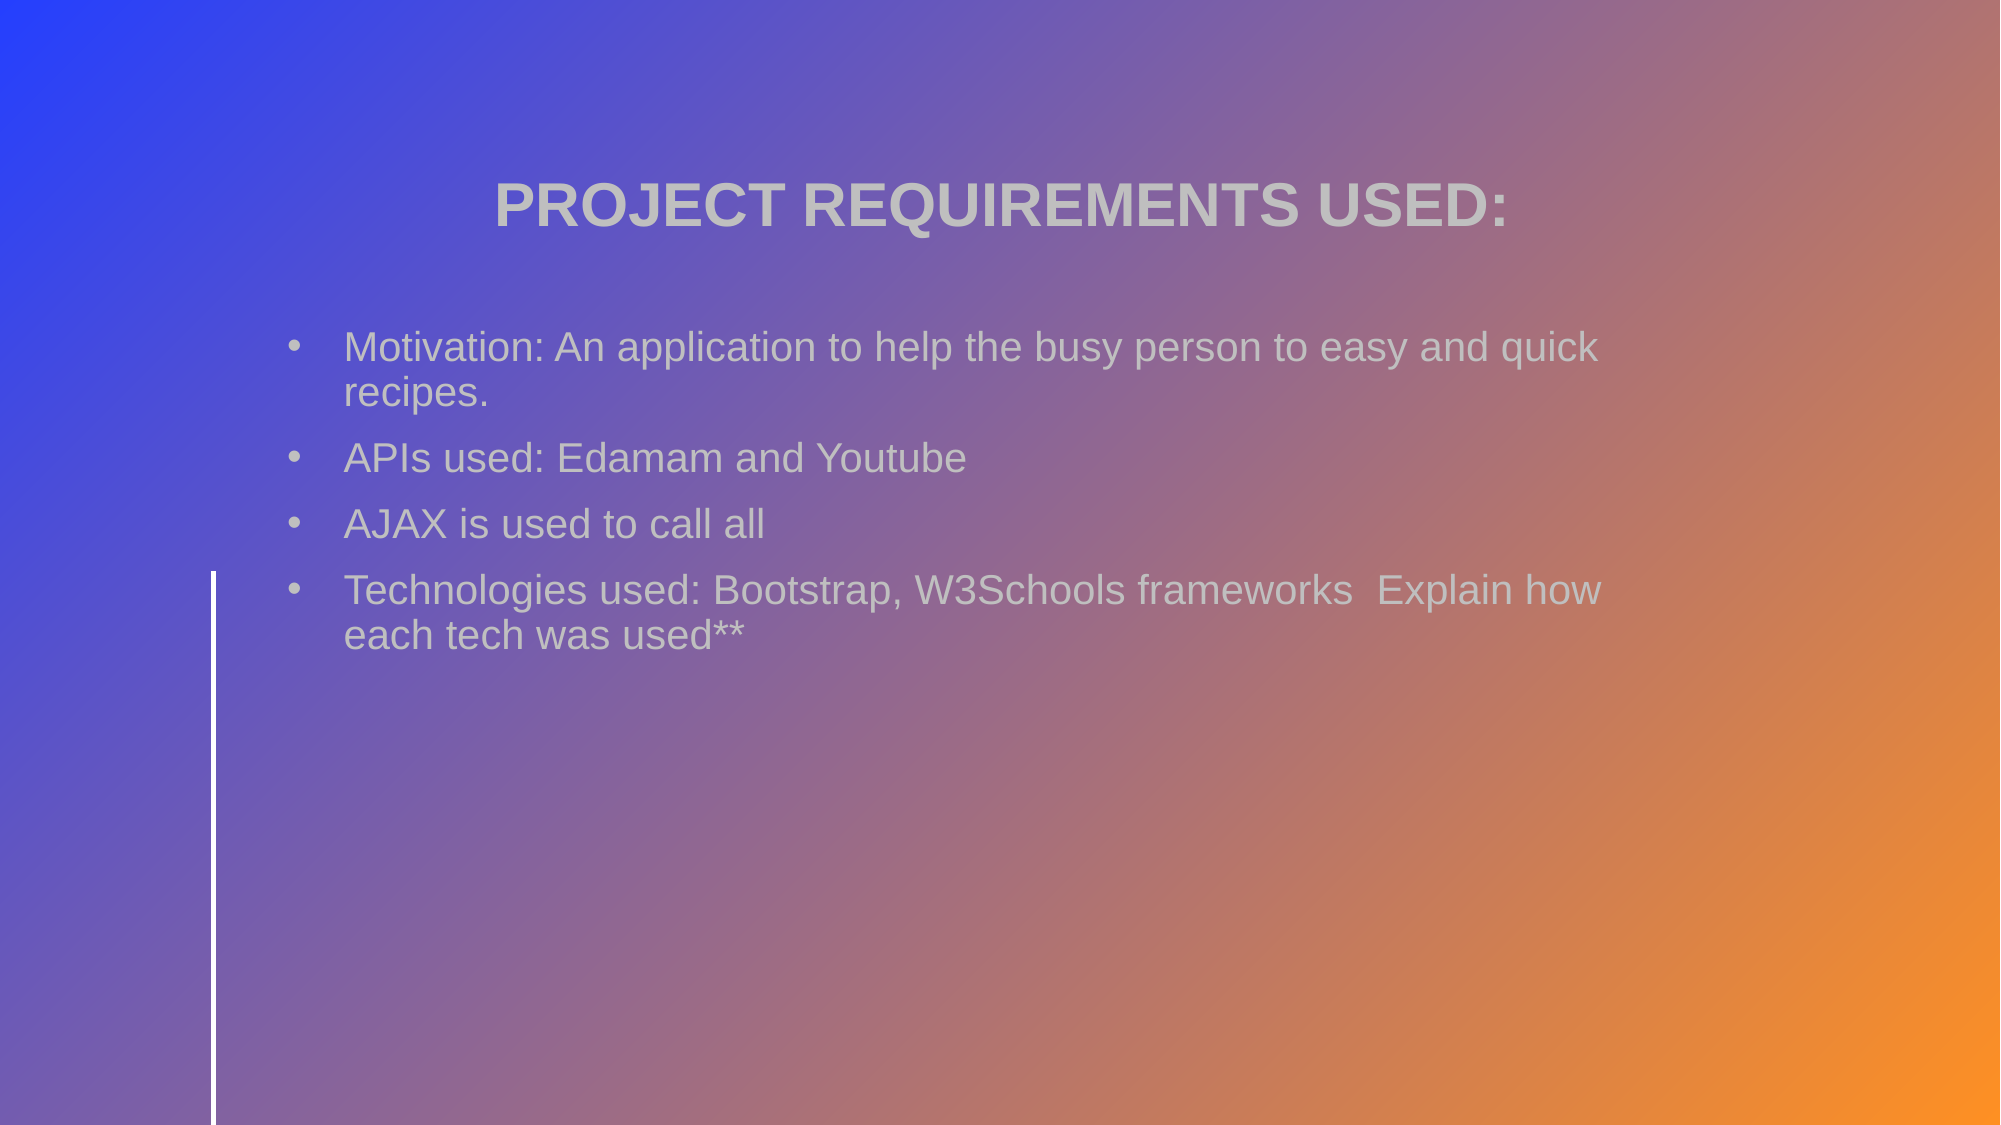

# Project requirements used:

Motivation: An application to help the busy person to easy and quick recipes.
APIs used: Edamam and Youtube
AJAX is used to call all
Technologies used: Bootstrap, W3Schools frameworks  Explain how each tech was used**